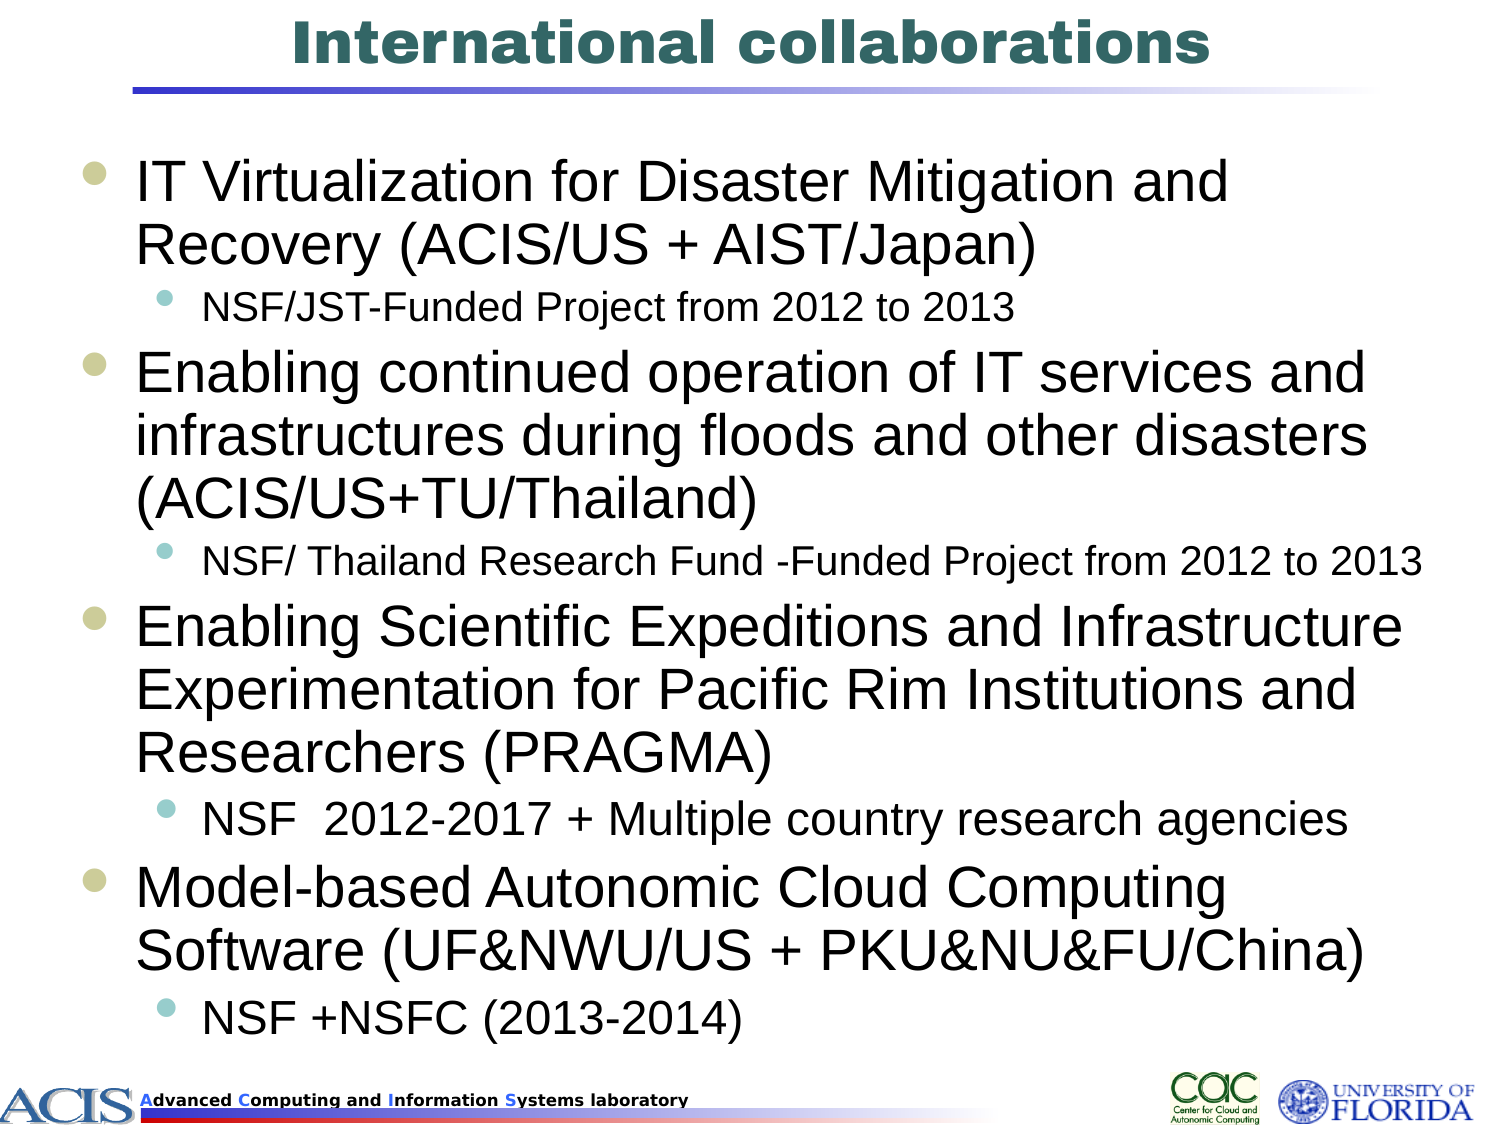

# International collaborations
IT Virtualization for Disaster Mitigation and Recovery (ACIS/US + AIST/Japan)
NSF/JST-Funded Project from 2012 to 2013
Enabling continued operation of IT services and infrastructures during floods and other disasters (ACIS/US+TU/Thailand)
NSF/ Thailand Research Fund -Funded Project from 2012 to 2013
Enabling Scientific Expeditions and Infrastructure Experimentation for Pacific Rim Institutions and Researchers (PRAGMA)
NSF  2012-2017 + Multiple country research agencies
Model-based Autonomic Cloud Computing Software (UF&NWU/US + PKU&NU&FU/China)
NSF +NSFC (2013-2014)